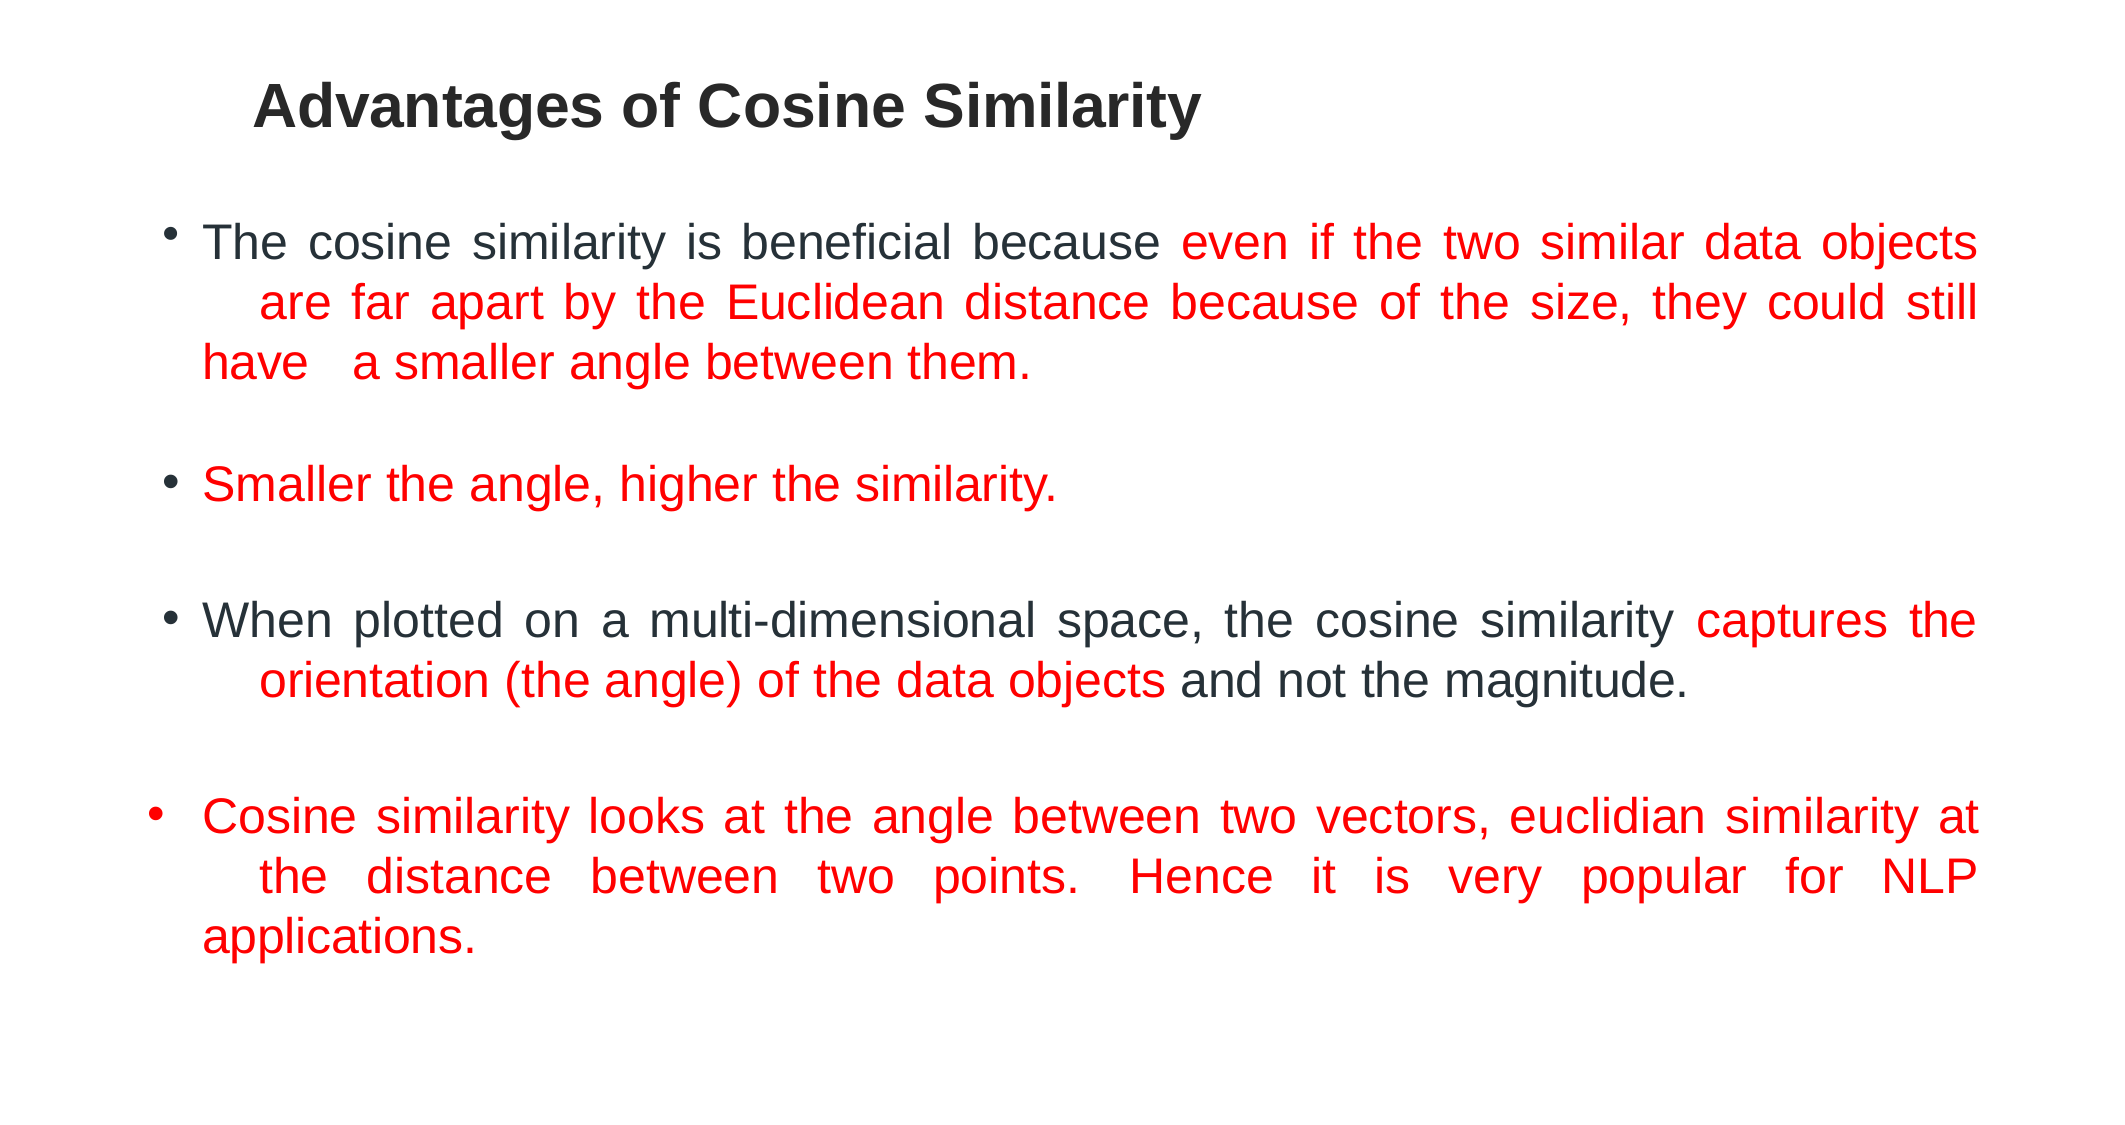

# Advantages of Cosine Similarity
The cosine similarity is beneficial because even if the two similar data objects 	are far apart by the Euclidean distance because of the size, they could still have 	a smaller angle between them.

Smaller the angle, higher the similarity.

When plotted on a multi-dimensional space, the cosine similarity captures the 	orientation (the angle) of the data objects and not the magnitude.

Cosine similarity looks at the angle between two vectors, euclidian similarity at 	the distance between two points. Hence it is very popular for NLP applications.